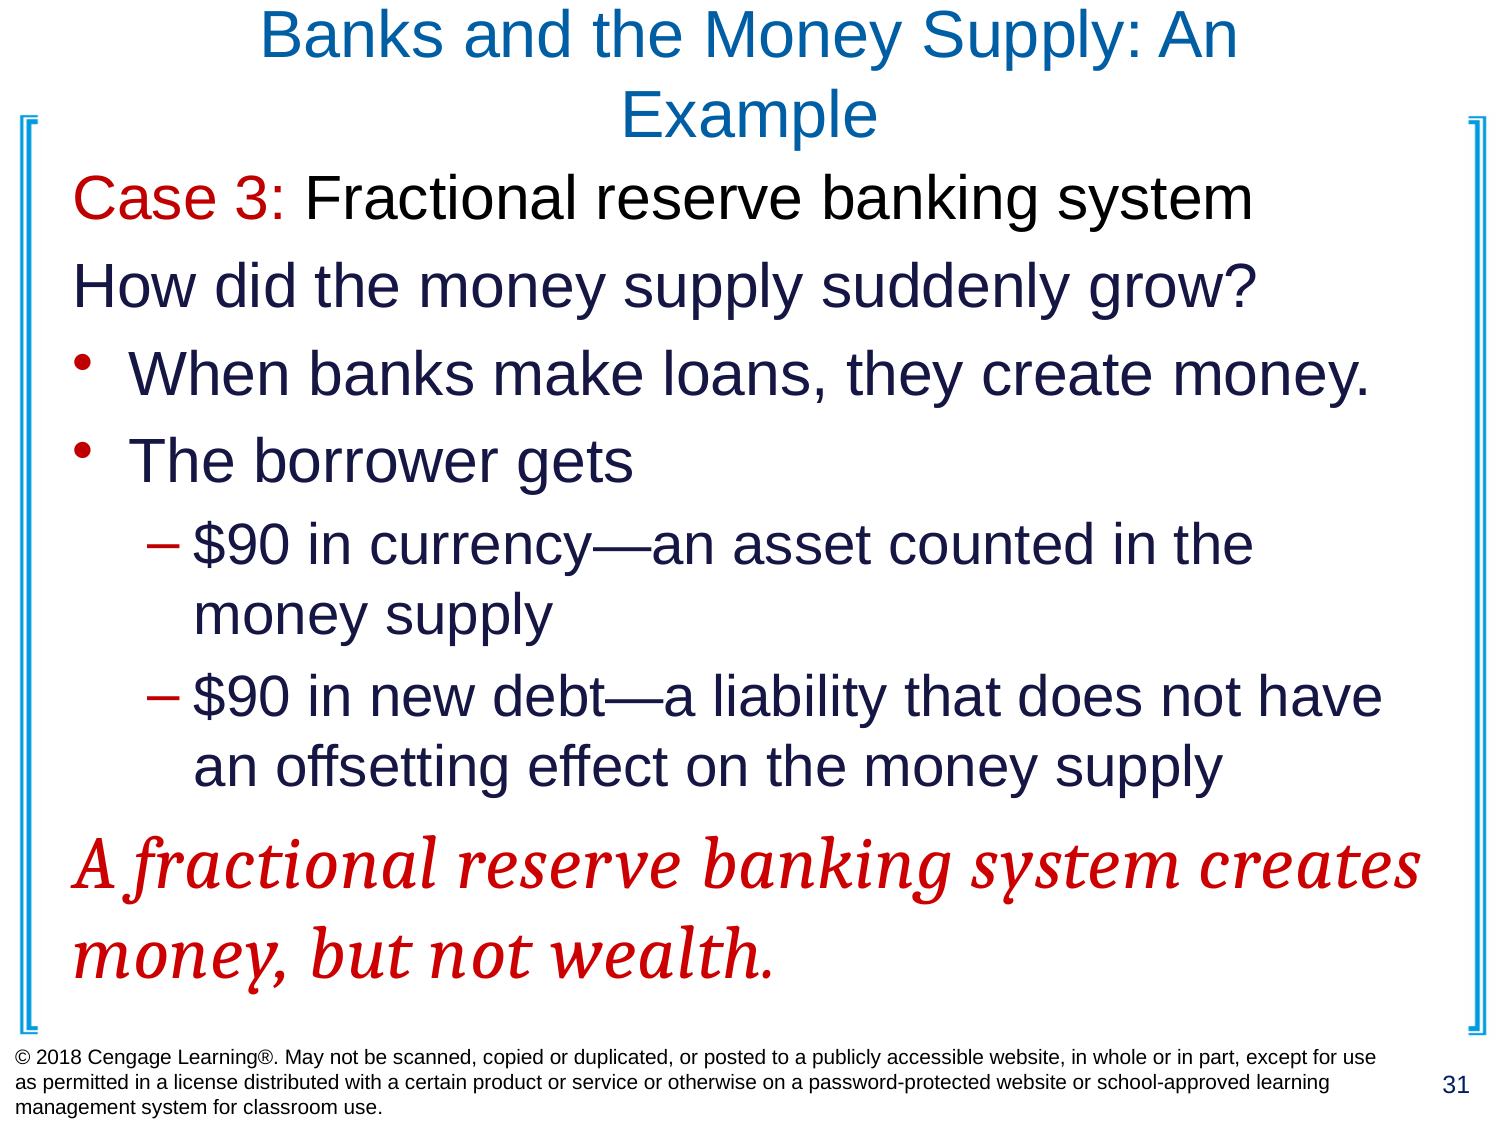

# Banks and the Money Supply: An Example
Case 3: Fractional reserve banking system
How did the money supply suddenly grow?
When banks make loans, they create money.
The borrower gets
$90 in currency—an asset counted in the money supply
$90 in new debt—a liability that does not have an offsetting effect on the money supply
A fractional reserve banking system creates money, but not wealth.

© 2018 Cengage Learning®. May not be scanned, copied or duplicated, or posted to a publicly accessible website, in whole or in part, except for use as permitted in a license distributed with a certain product or service or otherwise on a password-protected website or school-approved learning management system for classroom use.
31